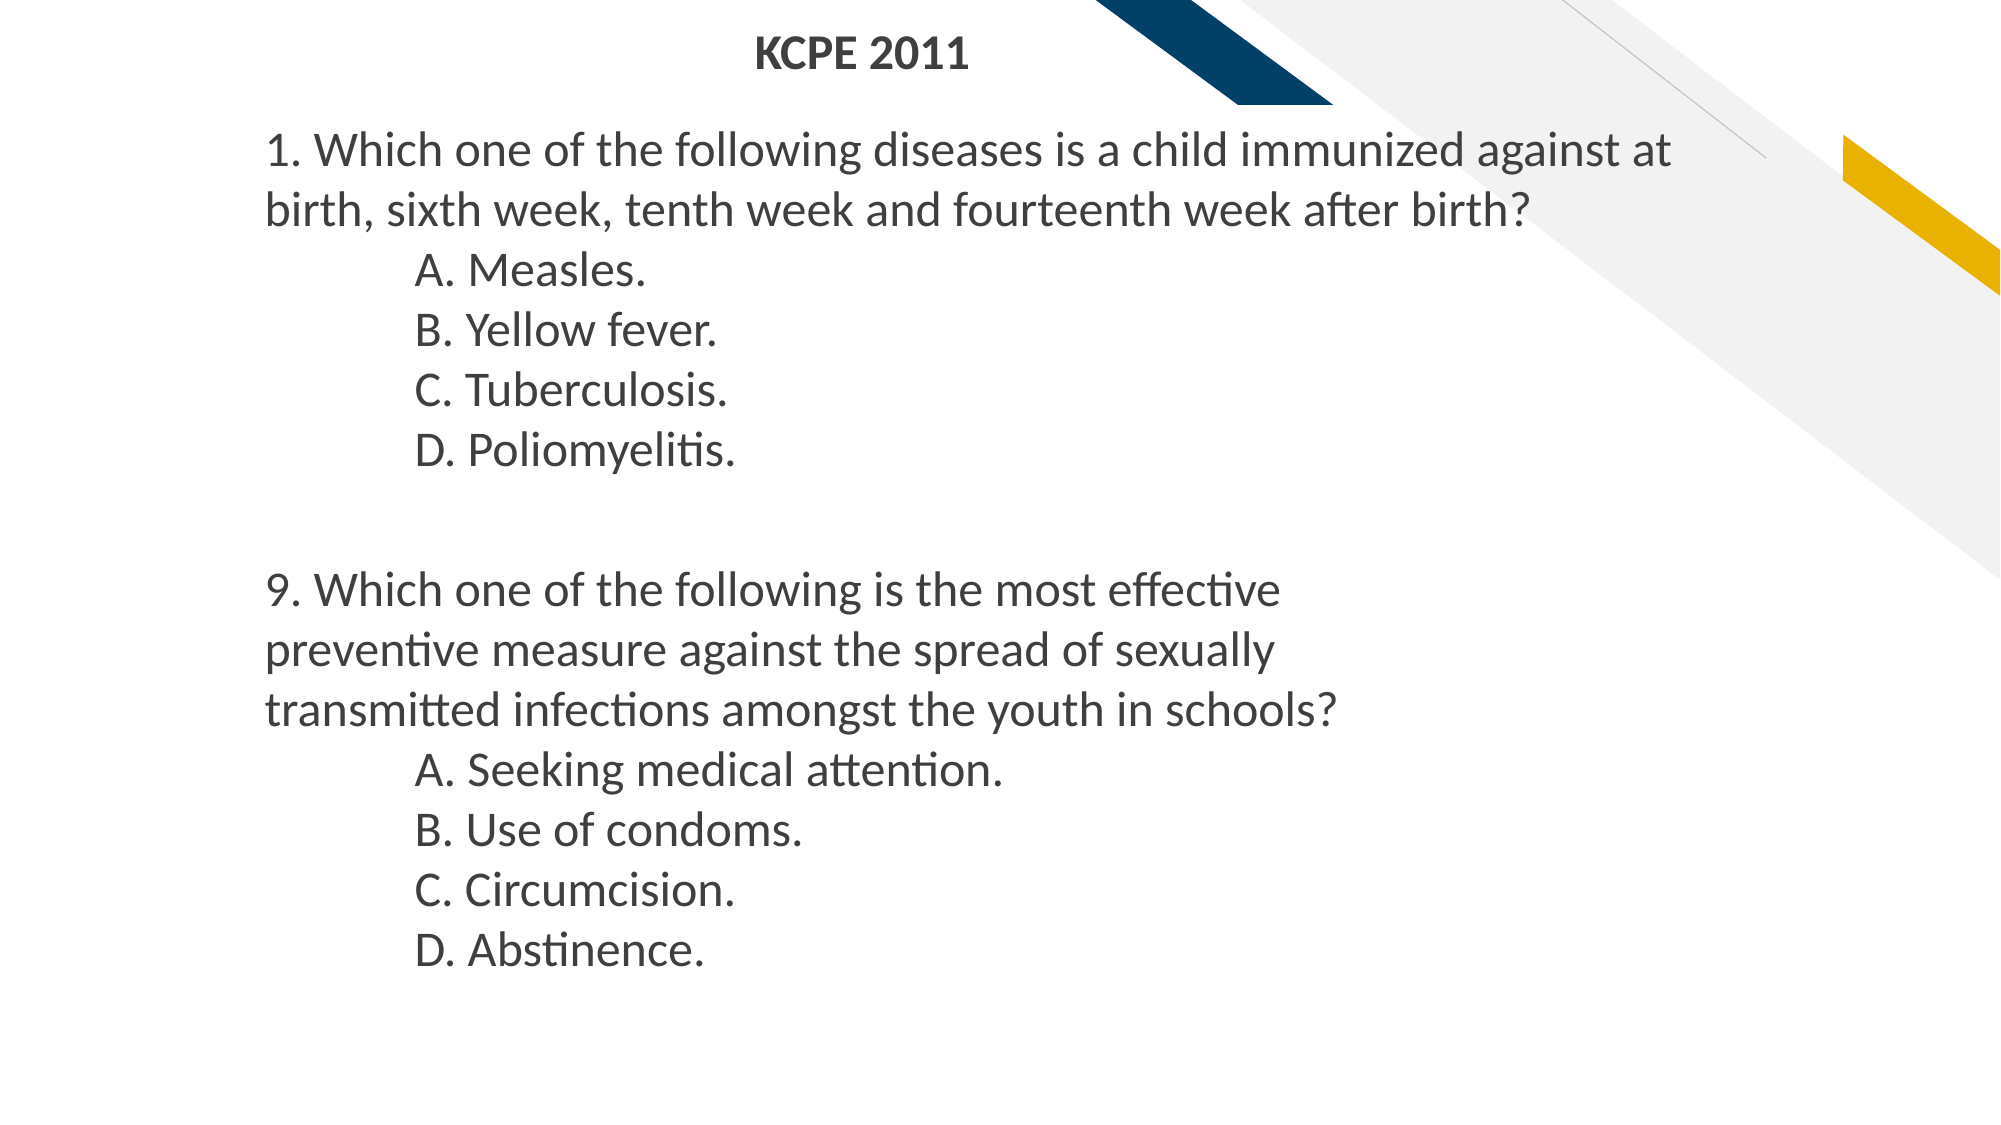

KCPE 2011
1. Which one of the following diseases is a child immunized against at birth, sixth week, tenth week and fourteenth week after birth?
	A. Measles.
	B. Yellow fever.
	C. Tuberculosis.
	D. Poliomyelitis.
9. Which one of the following is the most effective
preventive measure against the spread of sexually
transmitted infections amongst the youth in schools?
	A. Seeking medical attention.
	B. Use of condoms.
	C. Circumcision.
	D. Abstinence.